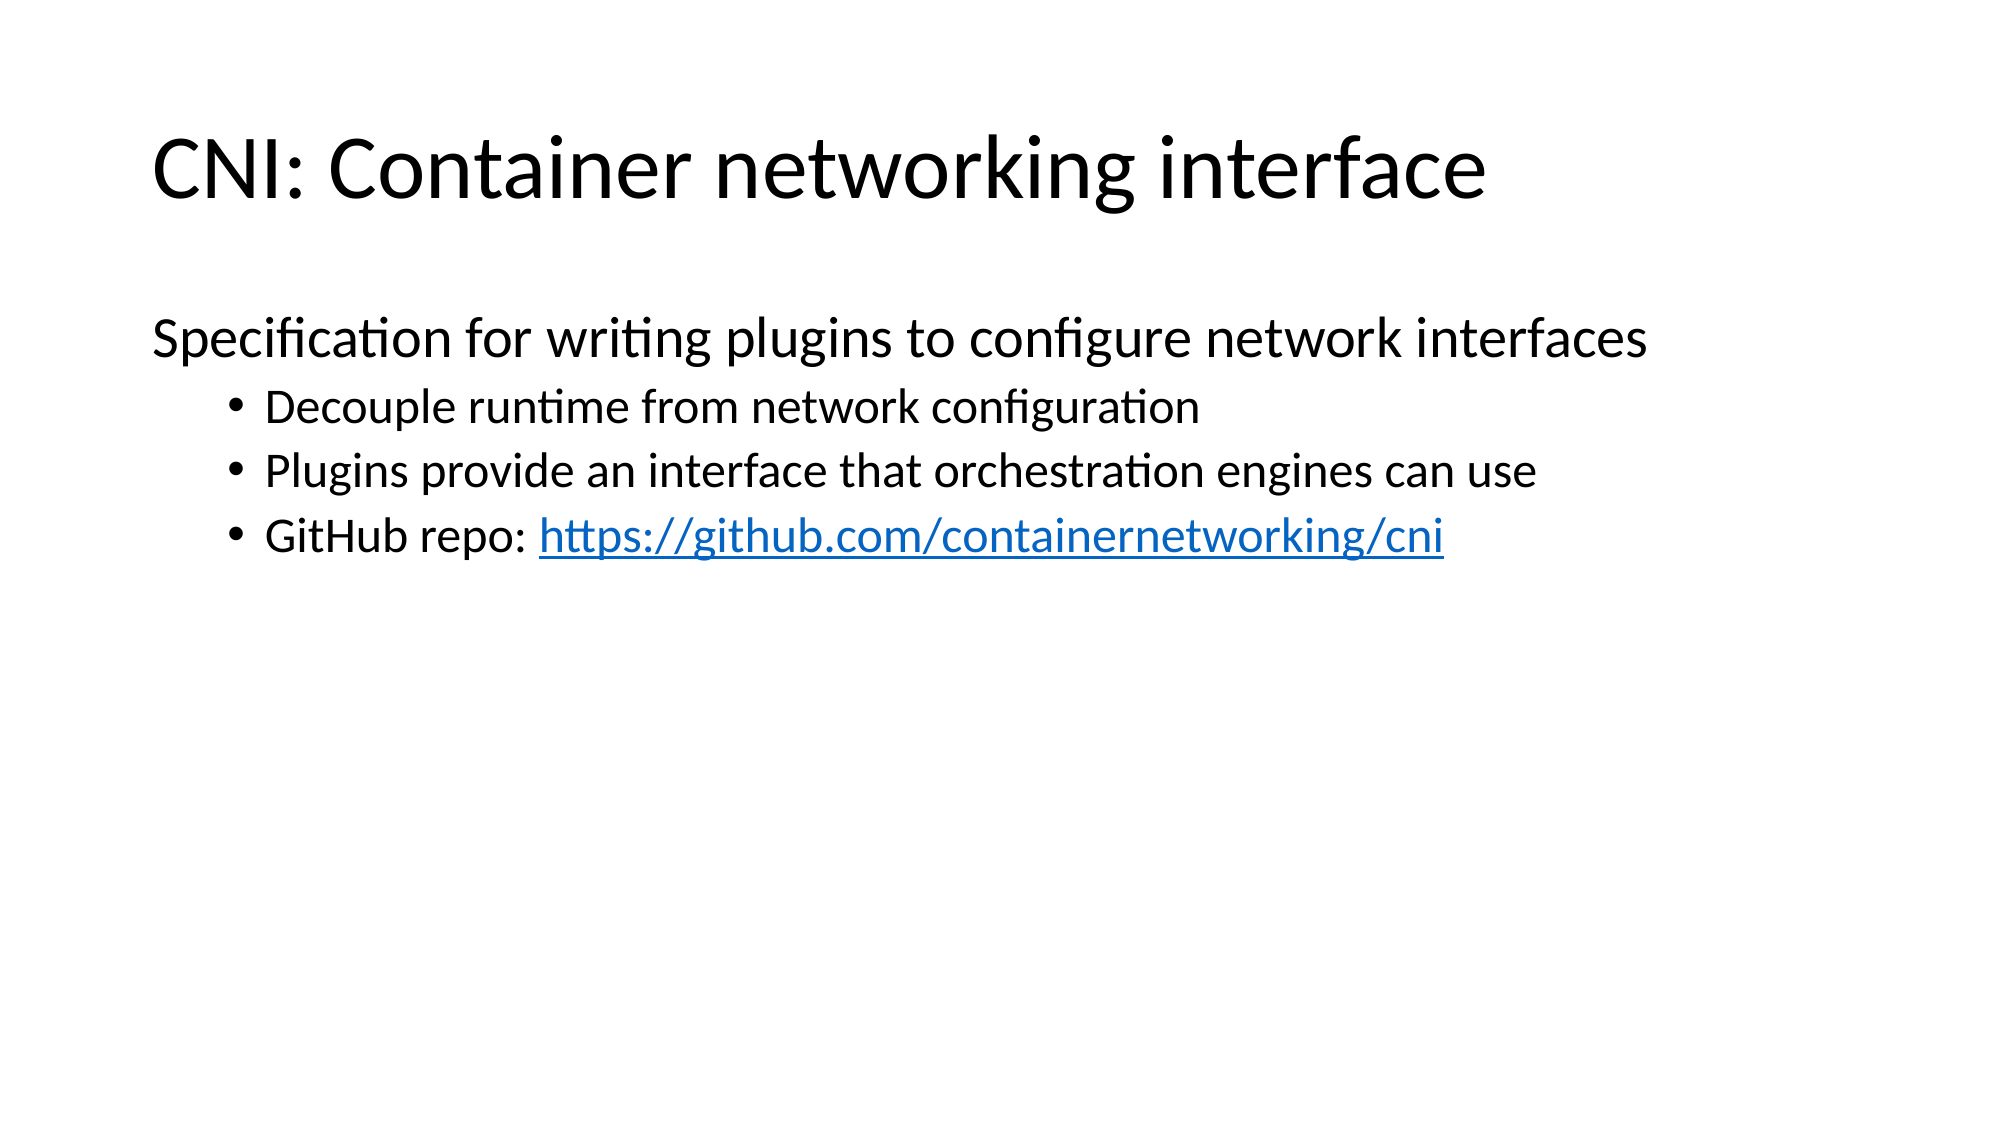

# CNI: Container networking interface
Specification for writing plugins to configure network interfaces
Decouple runtime from network configuration
Plugins provide an interface that orchestration engines can use
GitHub repo: https://github.com/containernetworking/cni